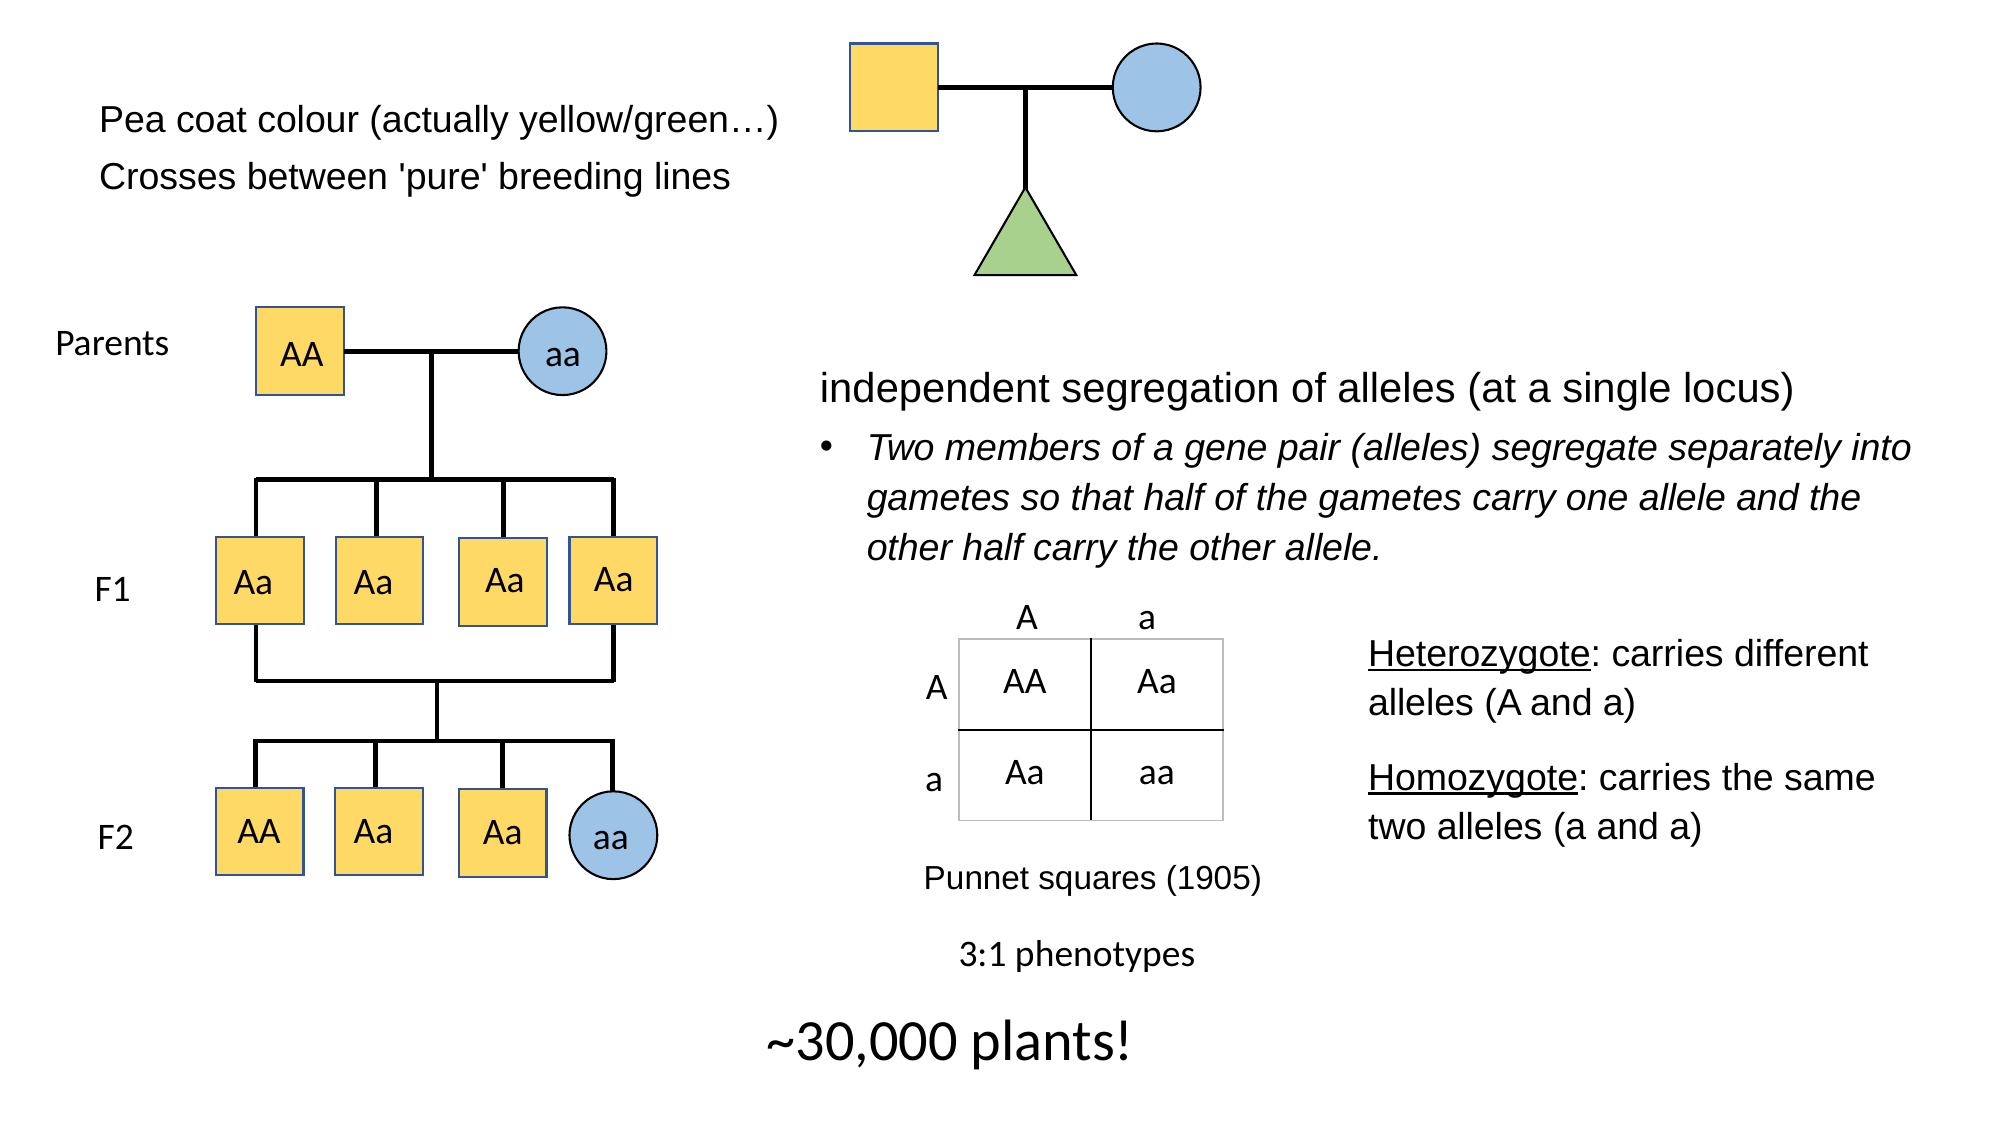

Pea coat colour (actually yellow/green…)
Crosses between 'pure' breeding lines

Parents
aa
AA
independent segregation of alleles (at a single locus)
Two members of a gene pair (alleles) segregate separately into gametes so that half of the gametes carry one allele and the other half carry the other allele.

Aa
Aa
Aa
Aa
F1
A
a
Heterozygote: carries different alleles (A and a)
Homozygote: carries the same two alleles (a and a)
| AA | Aa |
| --- | --- |
| Aa | aa |
A
a

Aa
AA
Aa
F2
aa
Punnet squares (1905)
3:1 phenotypes
~30,000 plants!